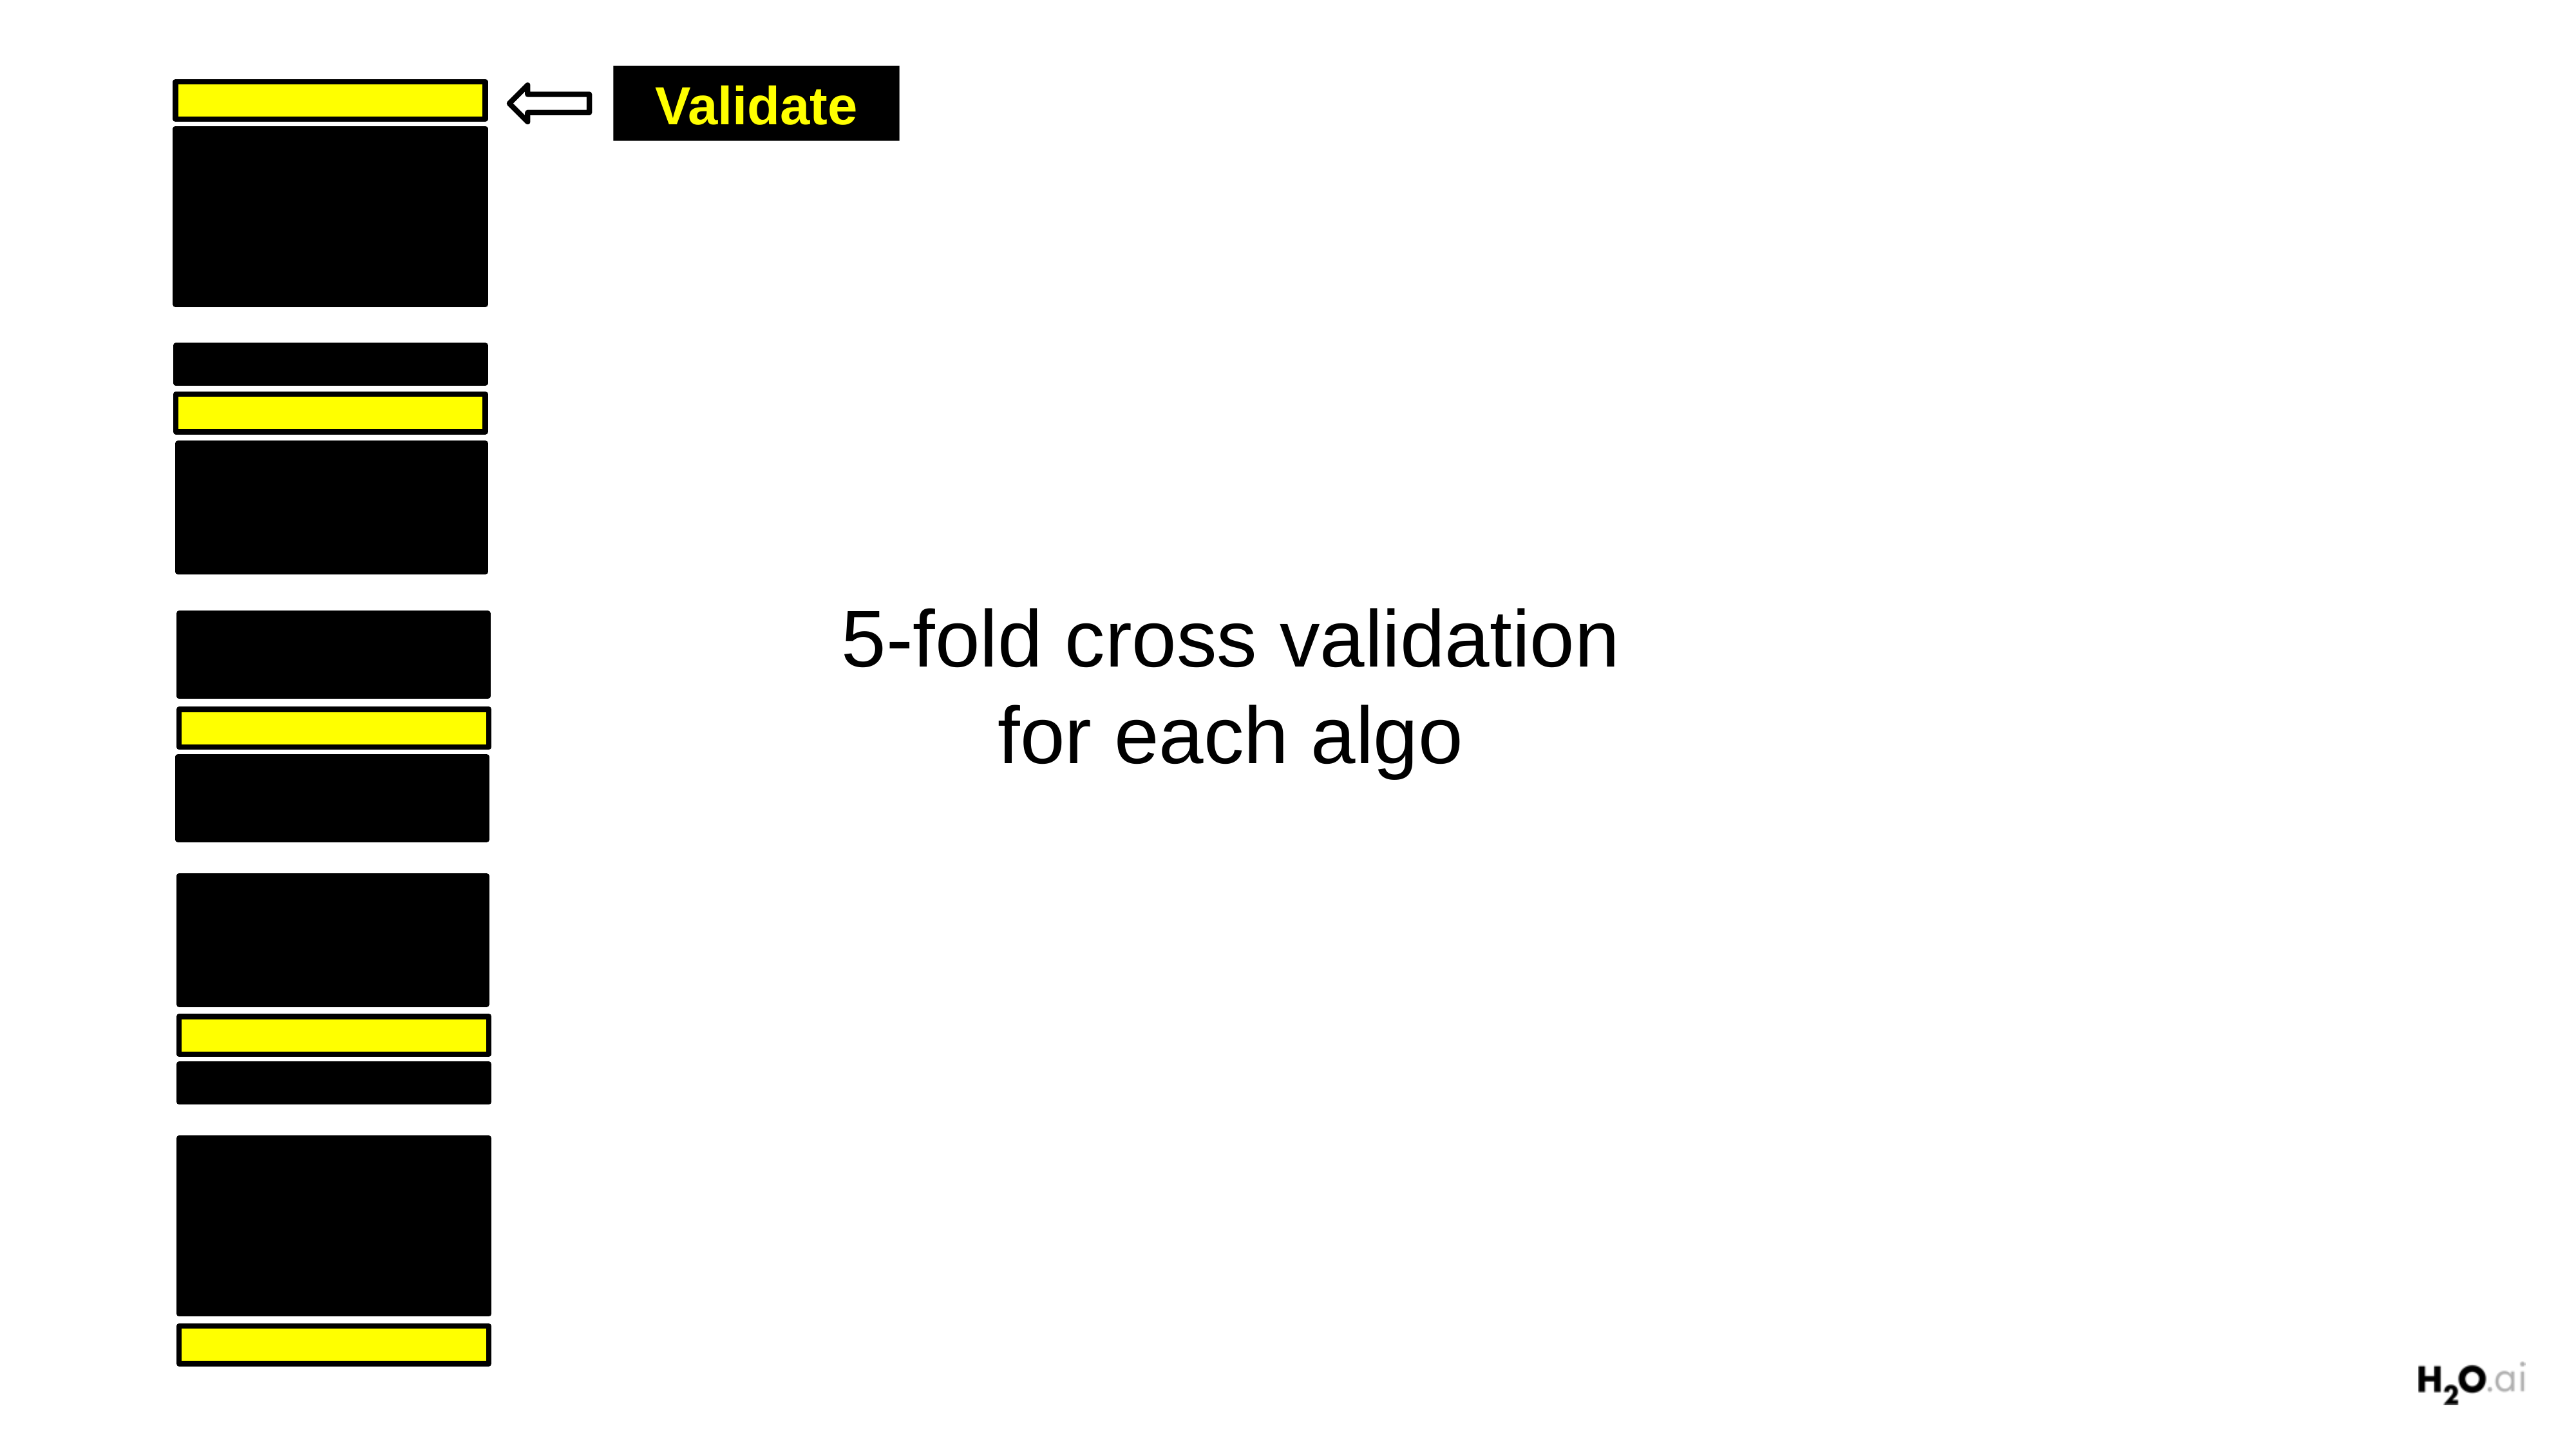

Validate

5-fold cross validation
for each algo